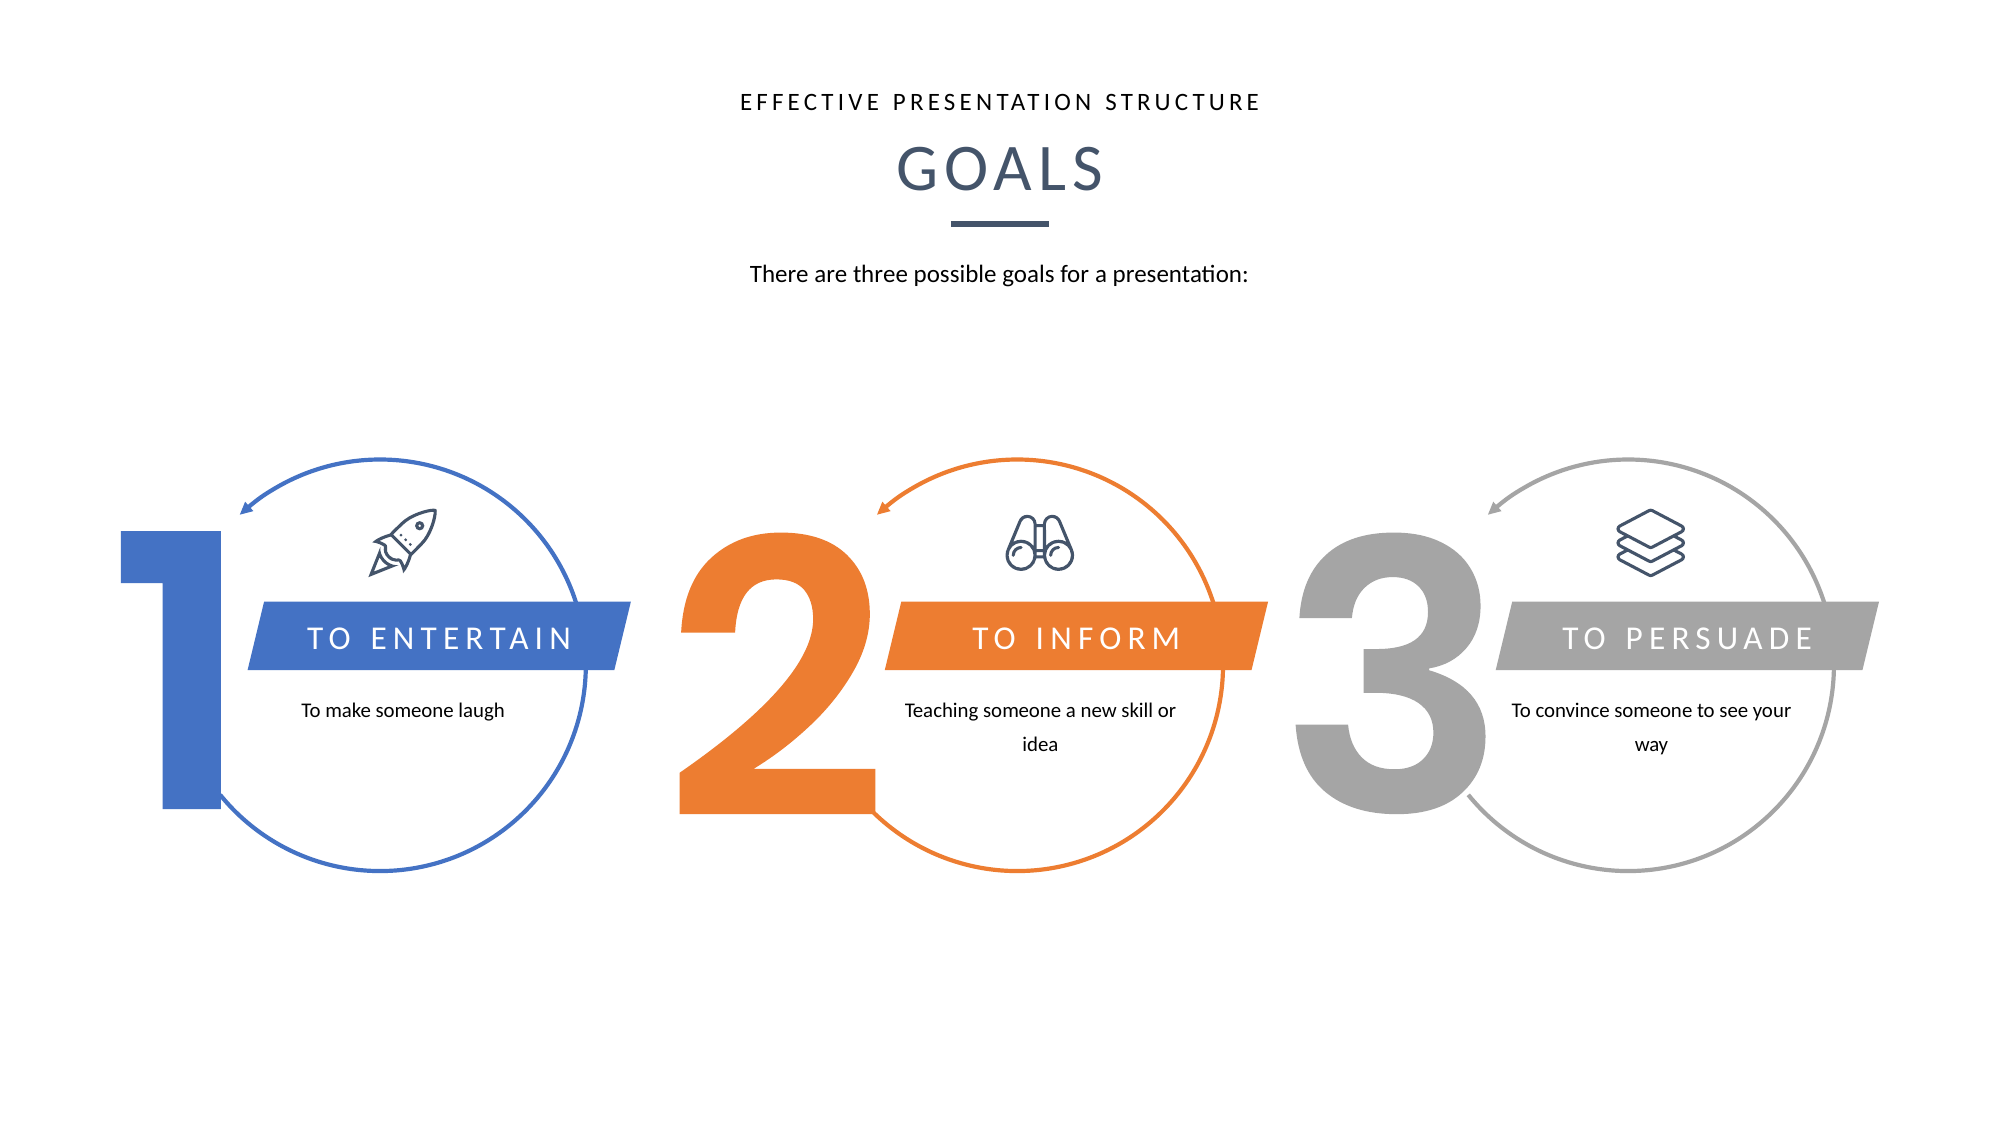

EFFECTIVE PRESENTATION STRUCTURE
GOALS
There are three possible goals for a presentation:

TO ENTERTAIN
To make someone laugh

TO INFORM
Teaching someone a new skill or idea

TO PERSUADE
To convince someone to see your way